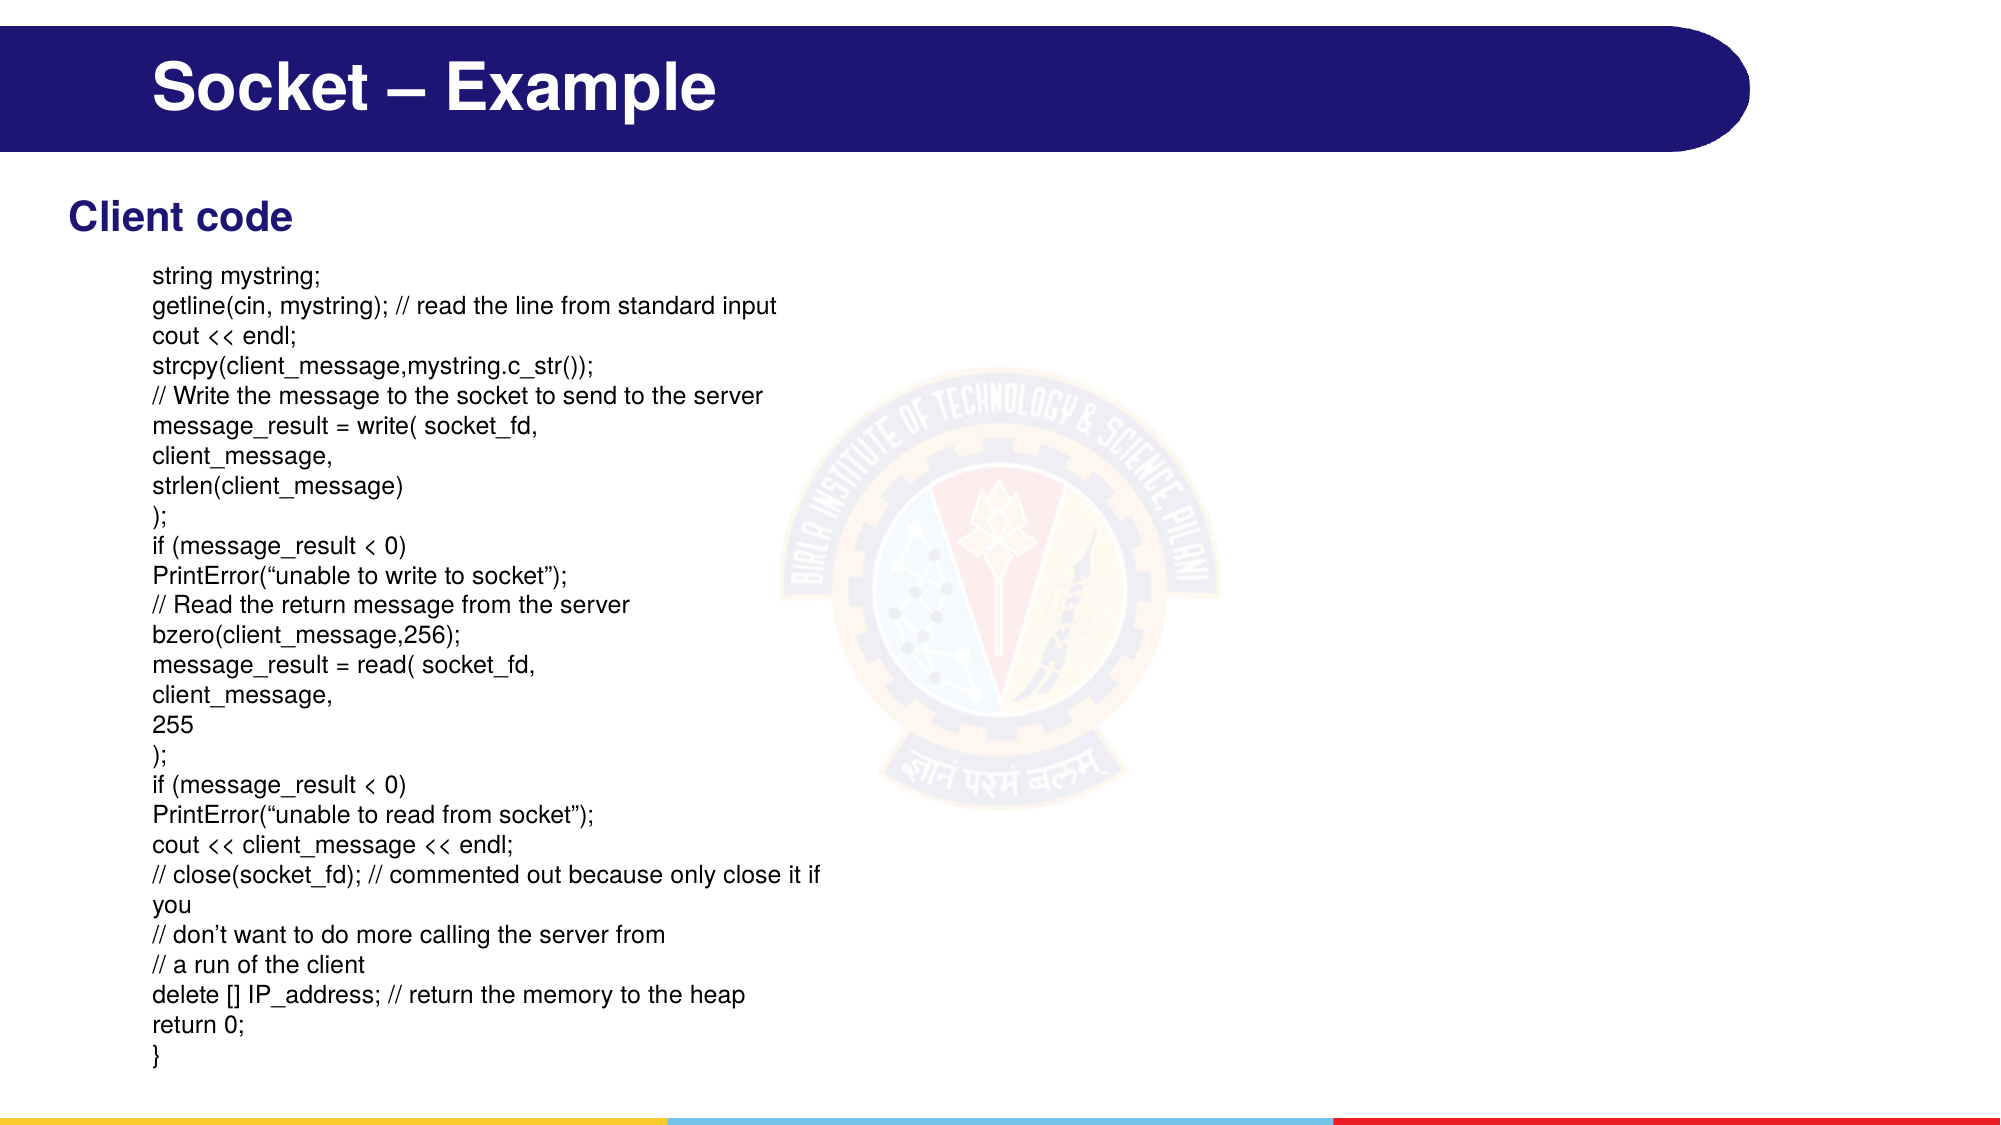

# Socket – Example
Client code
string mystring;
getline(cin, mystring); // read the line from standard input
cout << endl;
strcpy(client_message,mystring.c_str());
// Write the message to the socket to send to the server
message_result = write( socket_fd,
client_message,
strlen(client_message)
);
if (message_result < 0)
PrintError(“unable to write to socket”);
// Read the return message from the server
bzero(client_message,256);
message_result = read( socket_fd,
client_message,
255
);
if (message_result < 0)
PrintError(“unable to read from socket”);
cout << client_message << endl;
// close(socket_fd); // commented out because only close it if you
// don’t want to do more calling the server from
// a run of the client
delete [] IP_address; // return the memory to the heap
return 0;
}